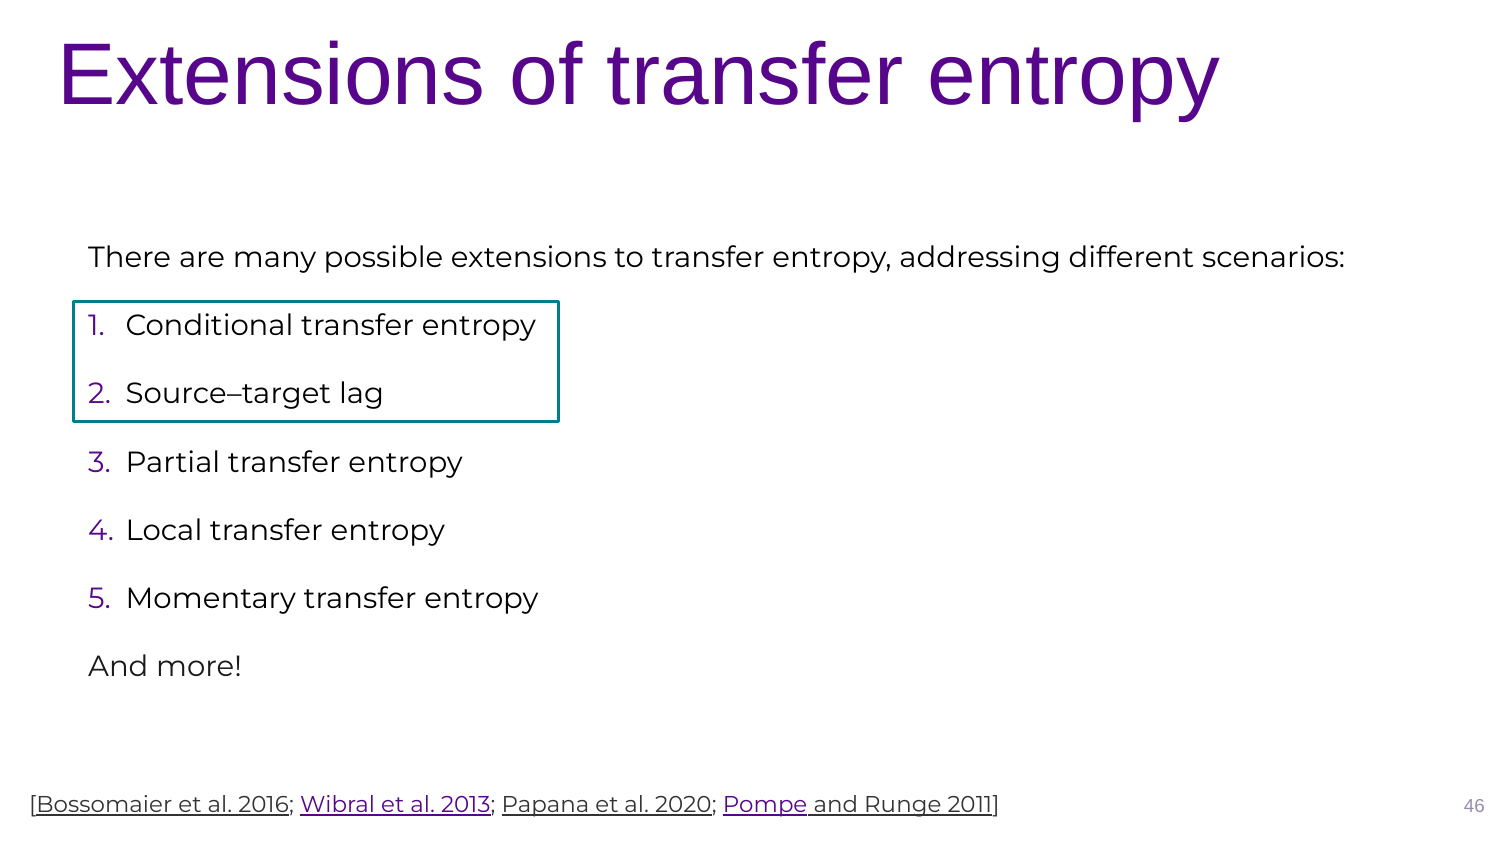

# Extensions of transfer entropy
There are many possible extensions to transfer entropy, addressing different scenarios:
Conditional transfer entropy
Source–target lag
Partial transfer entropy
Local transfer entropy
Momentary transfer entropy
And more!

[Bossomaier et al. 2016; Wibral et al. 2013; Papana et al. 2020; Pompe and Runge 2011]
46